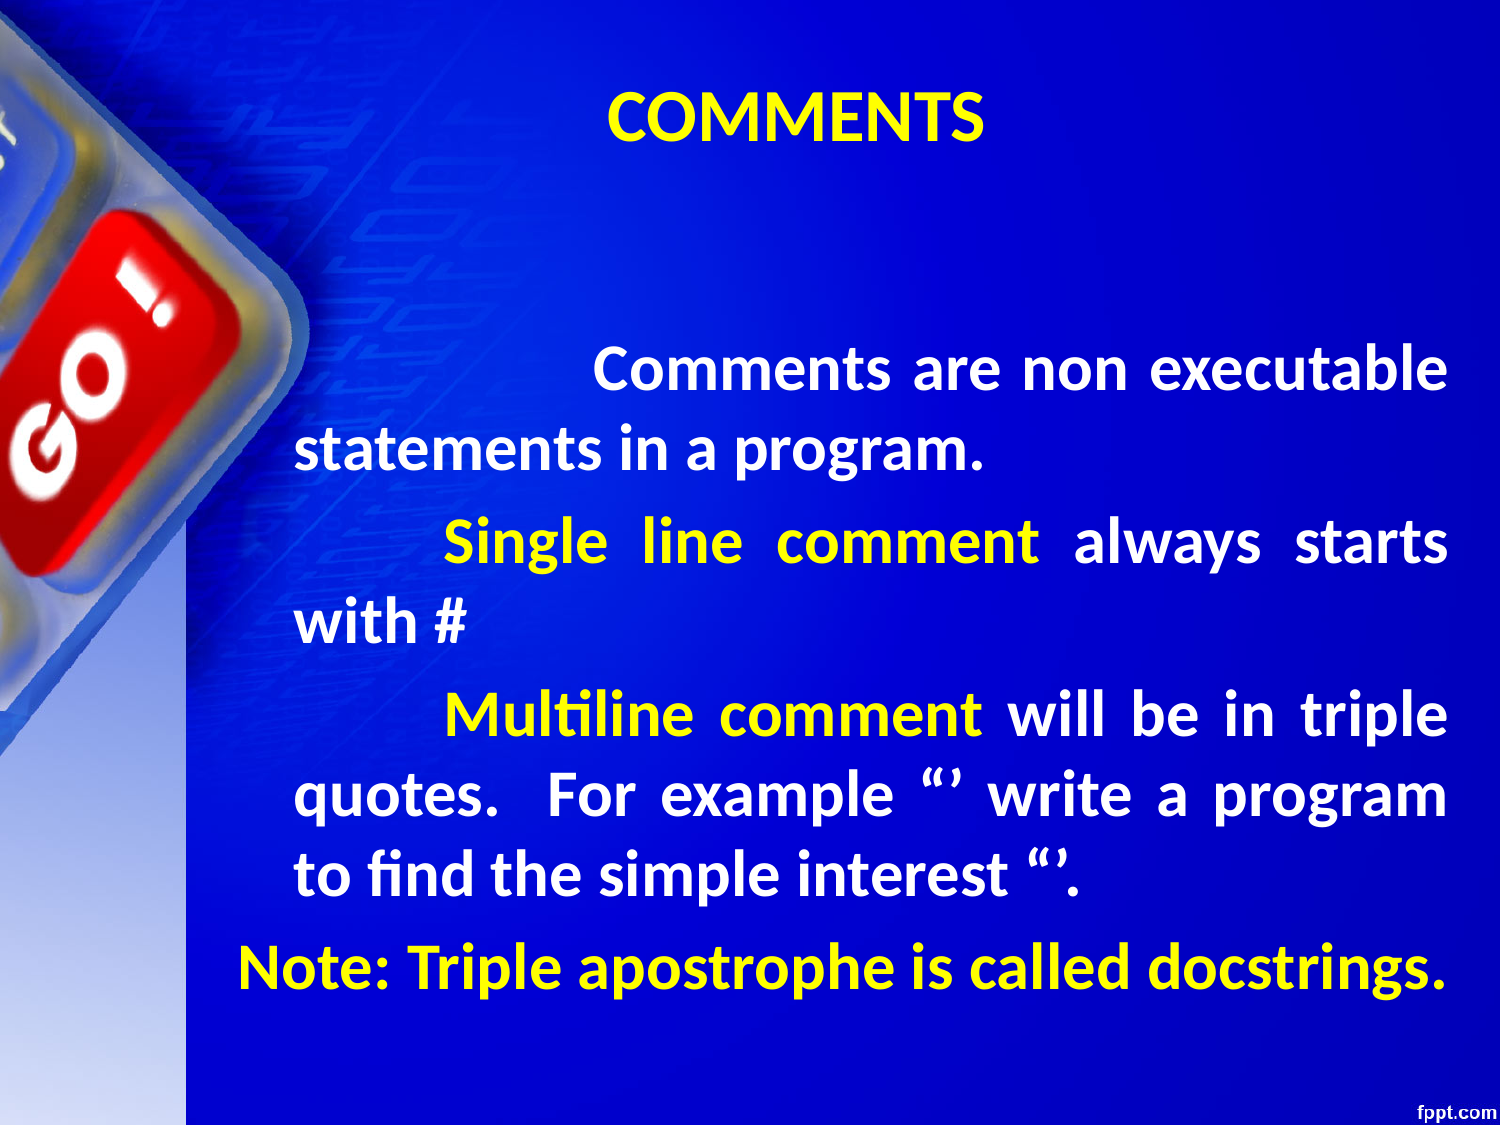

# COMMENTS

			Comments are non executable statements in a program.
		Single line comment always starts with #
		Multiline comment will be in triple quotes.  For example “’ write a program to find the simple interest “’.
Note: Triple apostrophe is called docstrings.